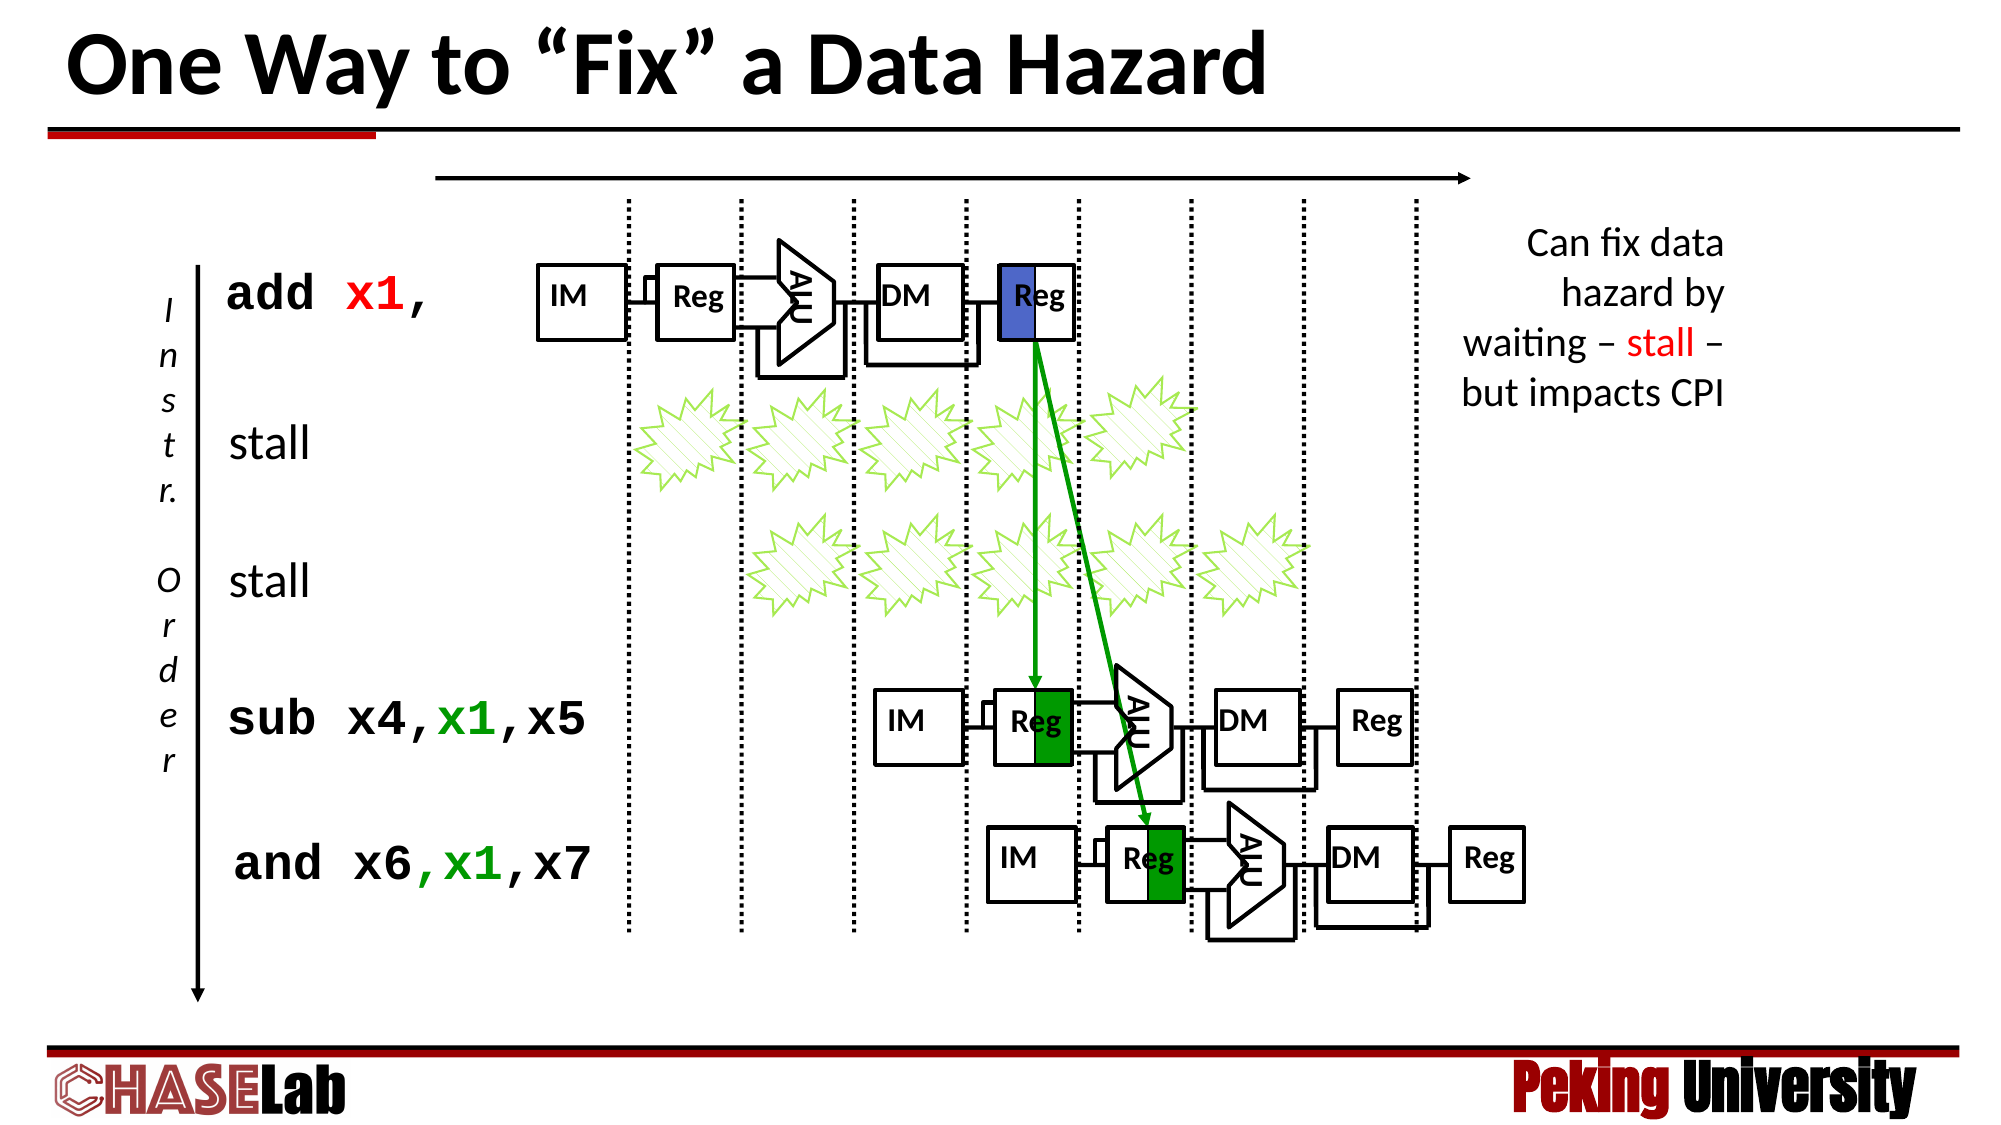

# One Way to “Fix” a Data Hazard

Can fix data hazard by waiting – stall – but impacts CPI

ALU

IM

DM
Reg
Reg

add x1,

I
n
s
t
r.

O
r
d
e
r

stall

stall

ALU

IM

DM
Reg
Reg

sub x4,x1,x5

ALU

IM

DM
Reg
Reg

and x6,x1,x7